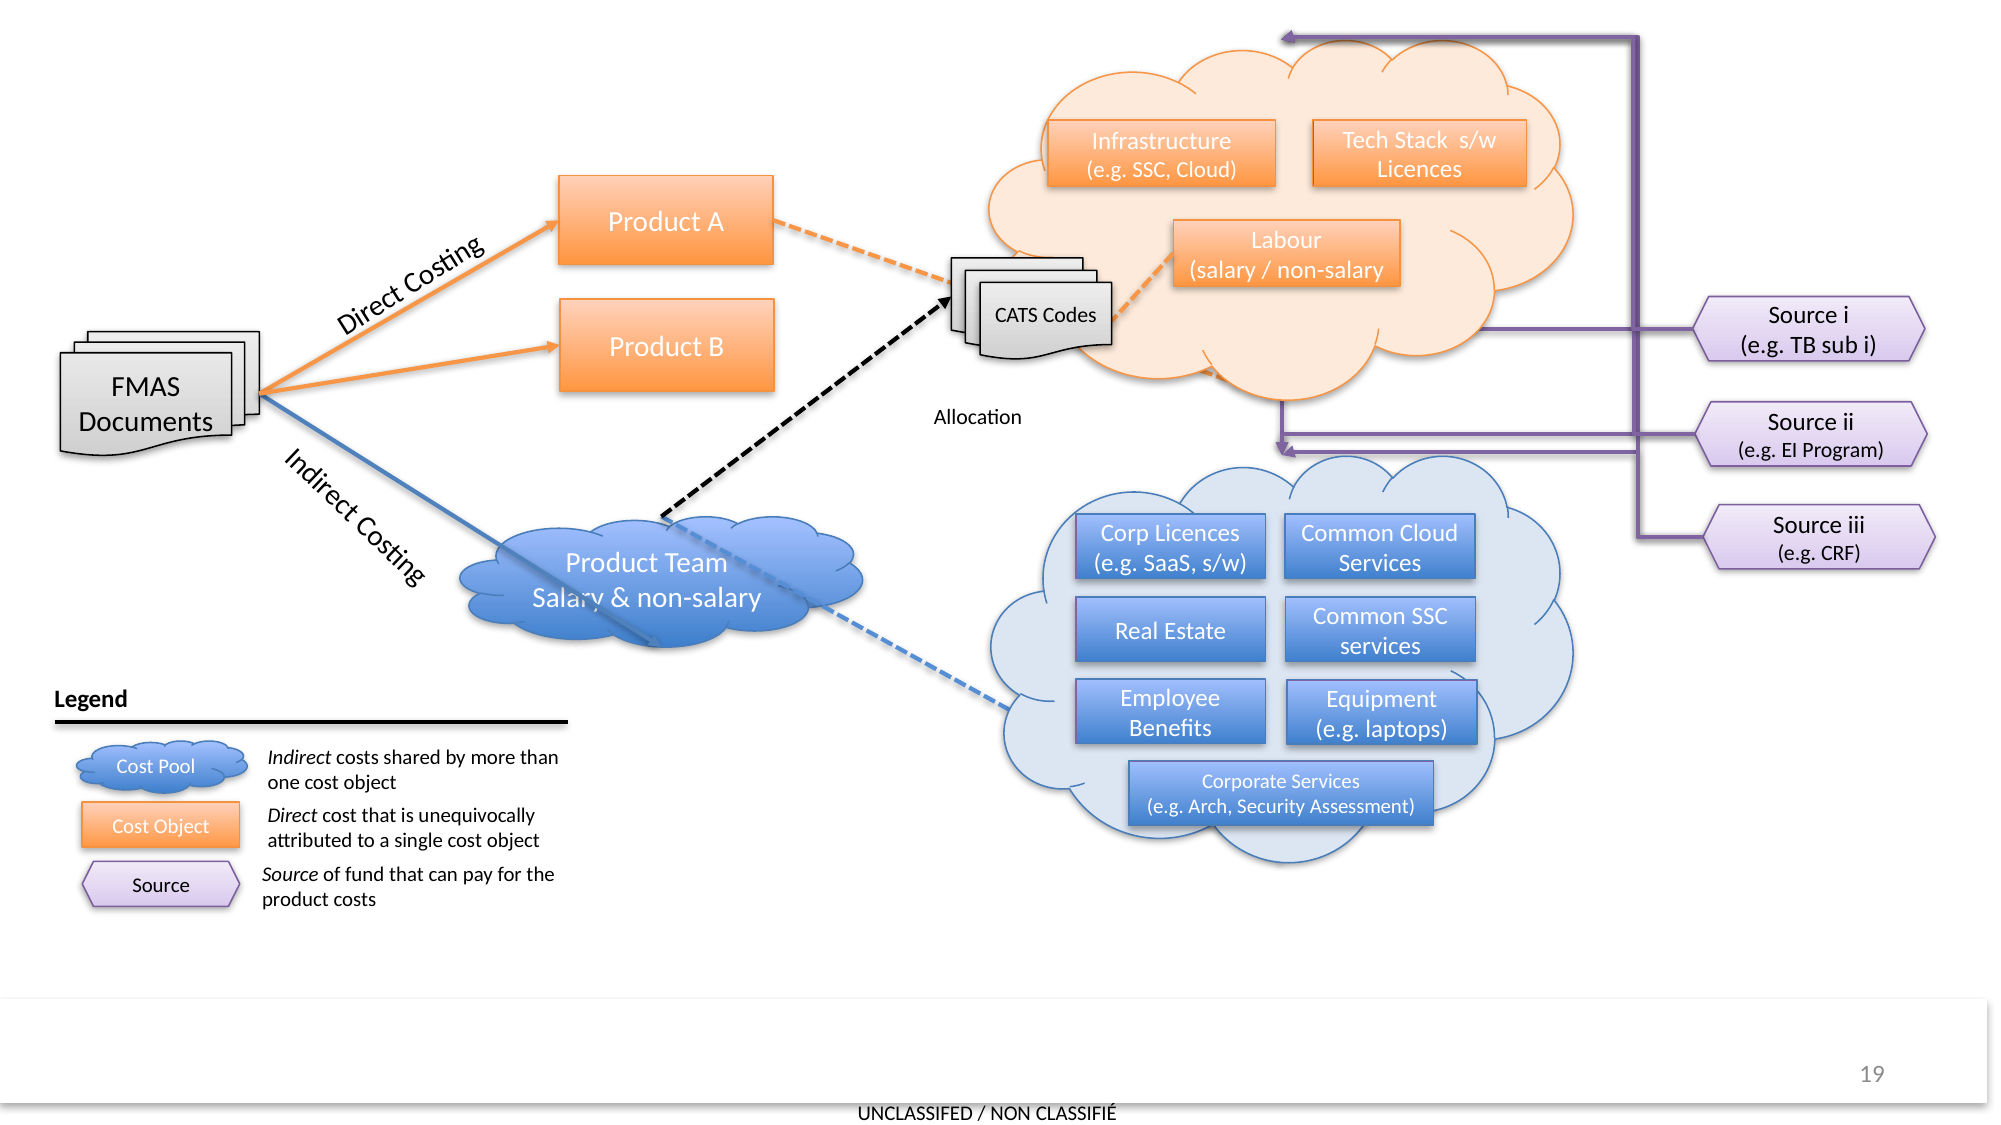

Infrastructure
(e.g. SSC, Cloud)
Tech Stack  s/w Licences
Product A
Labour
(salary / non-salary
Direct Costing

CATS Codes
Source i
(e.g. TB sub i)
Product B
FMAS Documents
Allocation
Source ii
(e.g. EI Program)

Indirect Costing
Source iii
(e.g. CRF)
Corp Licences
(e.g. SaaS, s/w)
Common Cloud Services
Product Team Salary & non-salary
Real Estate
Common SSC services
Legend
Indirect costs shared by more than one cost object
Cost Pool
Direct cost that is unequivocally attributed to a single cost object
Cost Object
Source of fund that can pay for the product costs
Source
Employee Benefits
Equipment
(e.g. laptops)
Corporate Services
(e.g. Arch, Security Assessment)

19